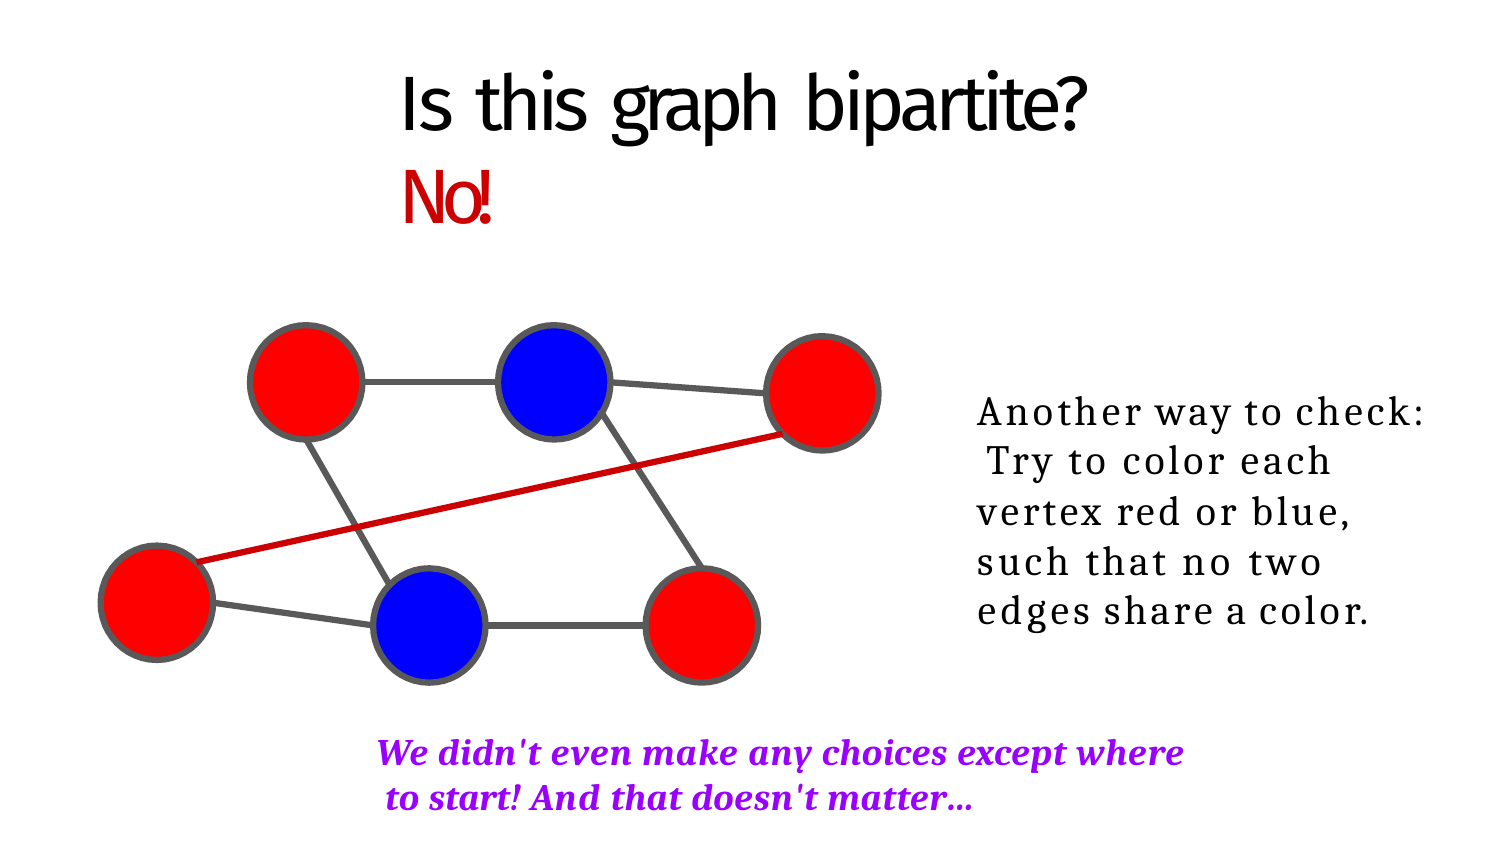

# Is this graph bipartite? No!

Another way to check:  Try to color each  vertex red or blue,  such that no two  edges share a color.

We didn't even make any choices except where  to start! And that doesn't matter…